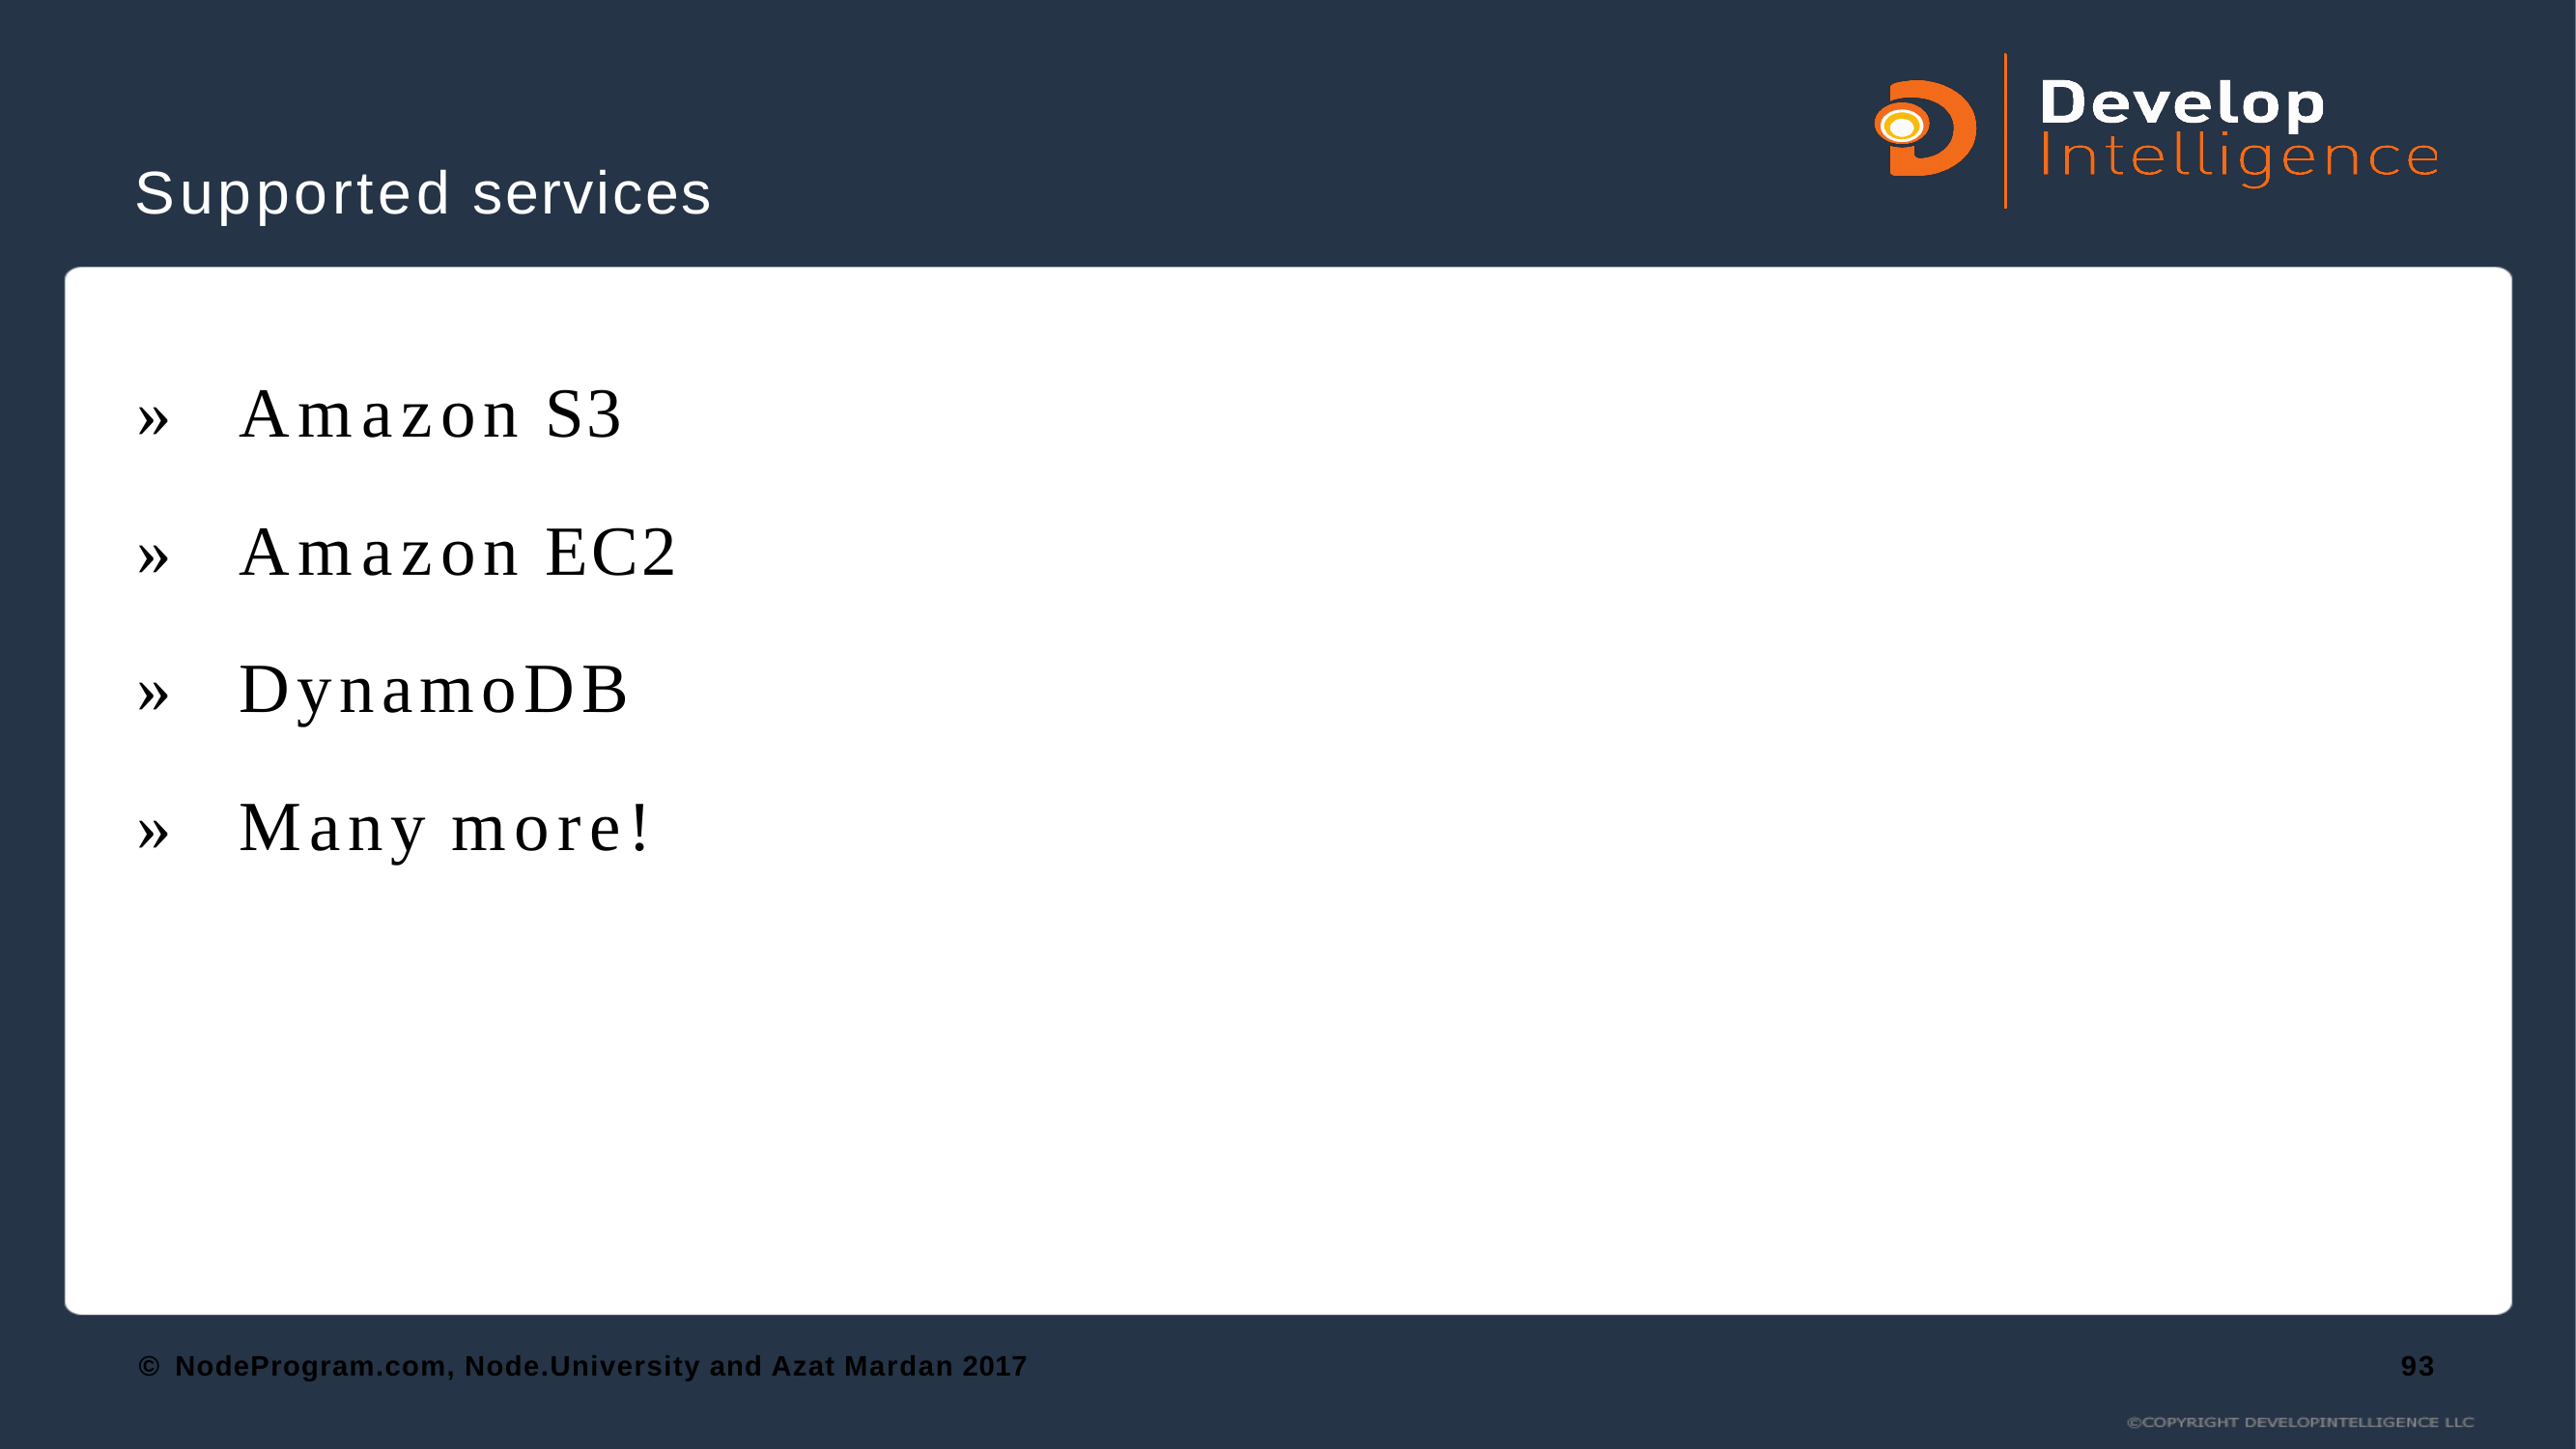

# Supported services
»	Amazon S3
»	Amazon EC2
»	DynamoDB
»	Many more!
© NodeProgram.com, Node.University and Azat Mardan 2017
93